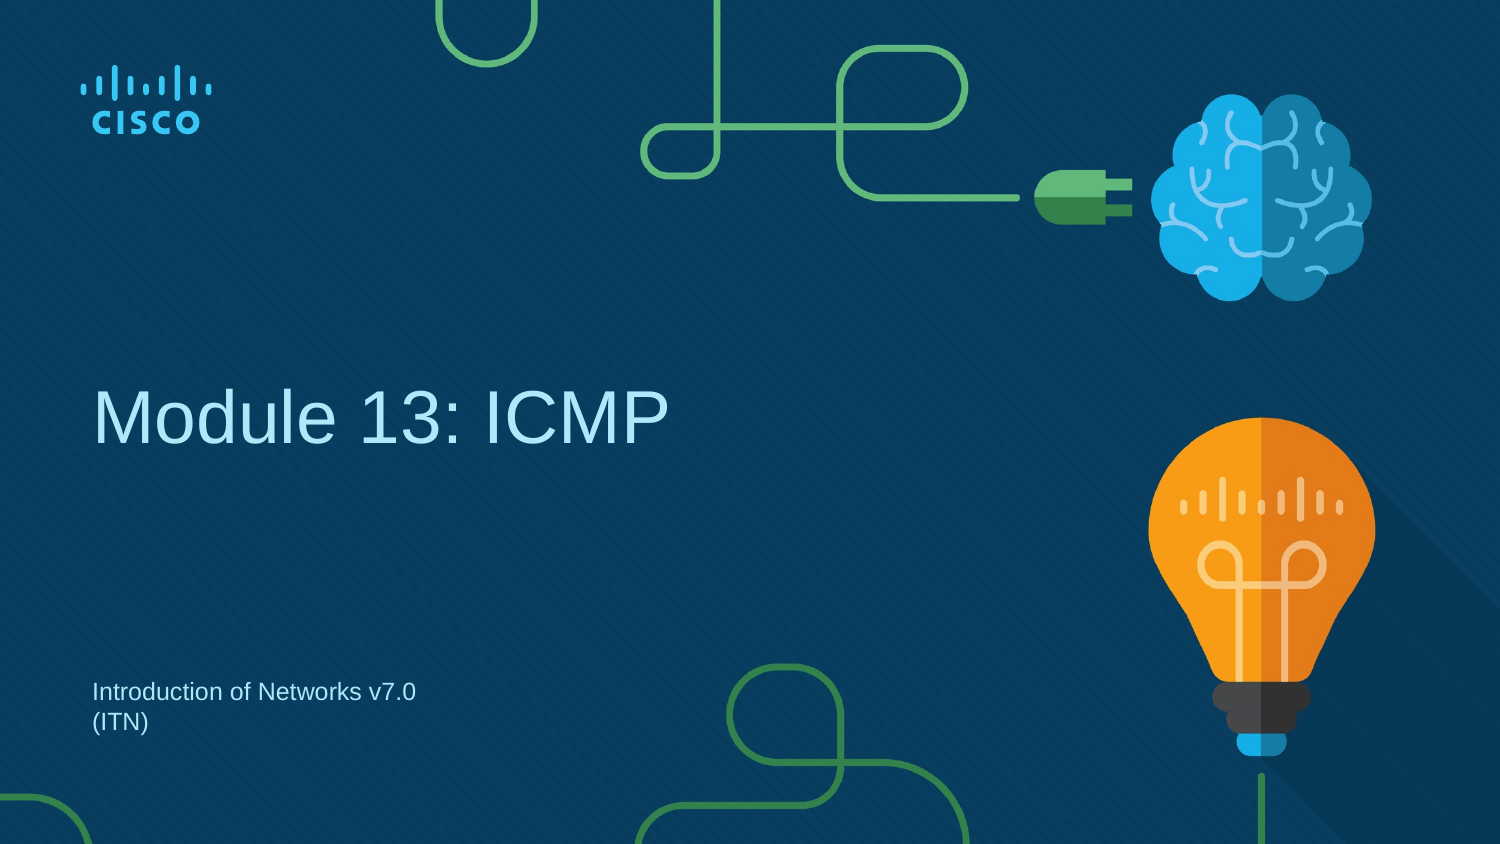

# Module 13: ICMP
Introduction of Networks v7.0 (ITN)